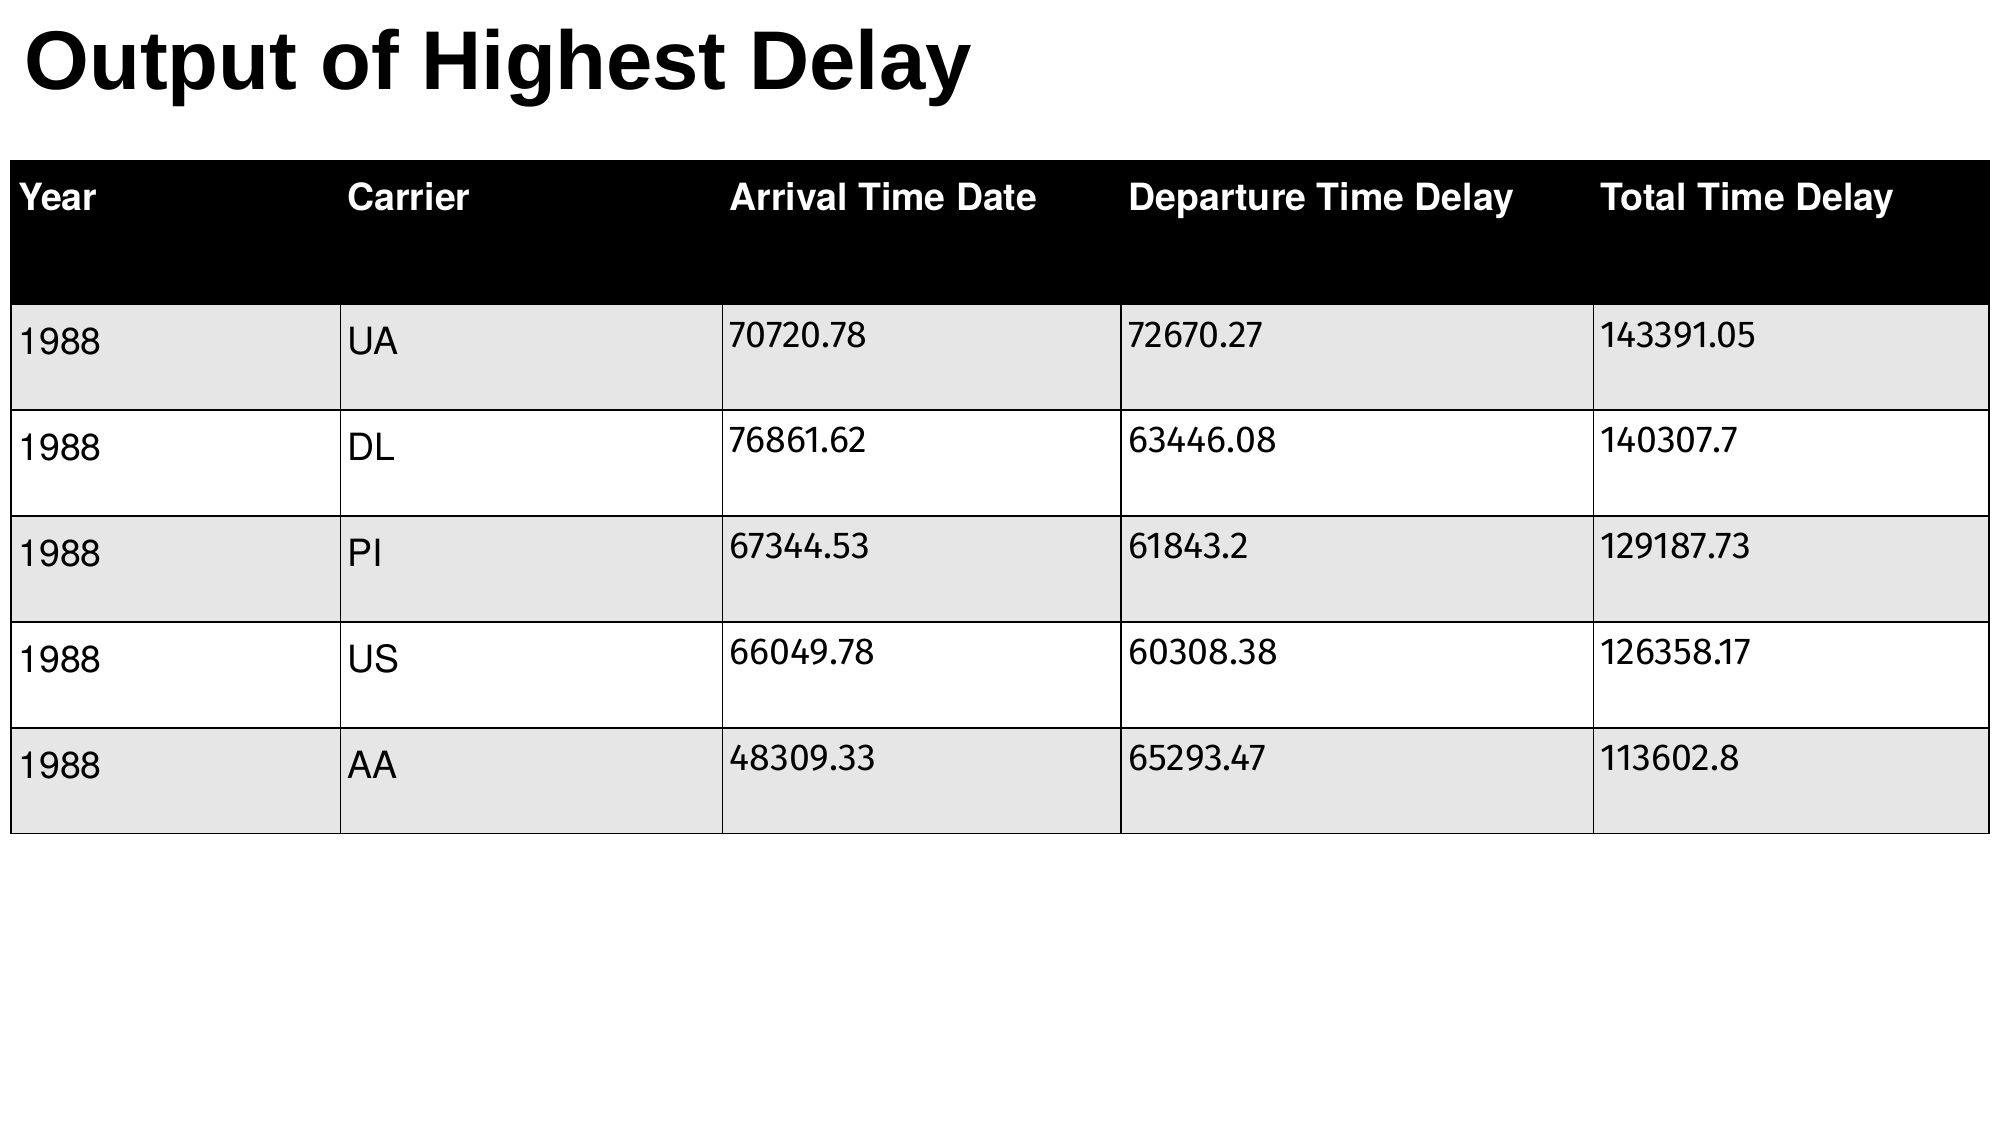

# Output of Highest Delay
| Year | Carrier | Arrival Time Date | Departure Time Delay | Total Time Delay |
| --- | --- | --- | --- | --- |
| 1988 | UA | 70720.78 | 72670.27 | 143391.05 |
| 1988 | DL | 76861.62 | 63446.08 | 140307.7 |
| 1988 | PI | 67344.53 | 61843.2 | 129187.73 |
| 1988 | US | 66049.78 | 60308.38 | 126358.17 |
| 1988 | AA | 48309.33 | 65293.47 | 113602.8 |